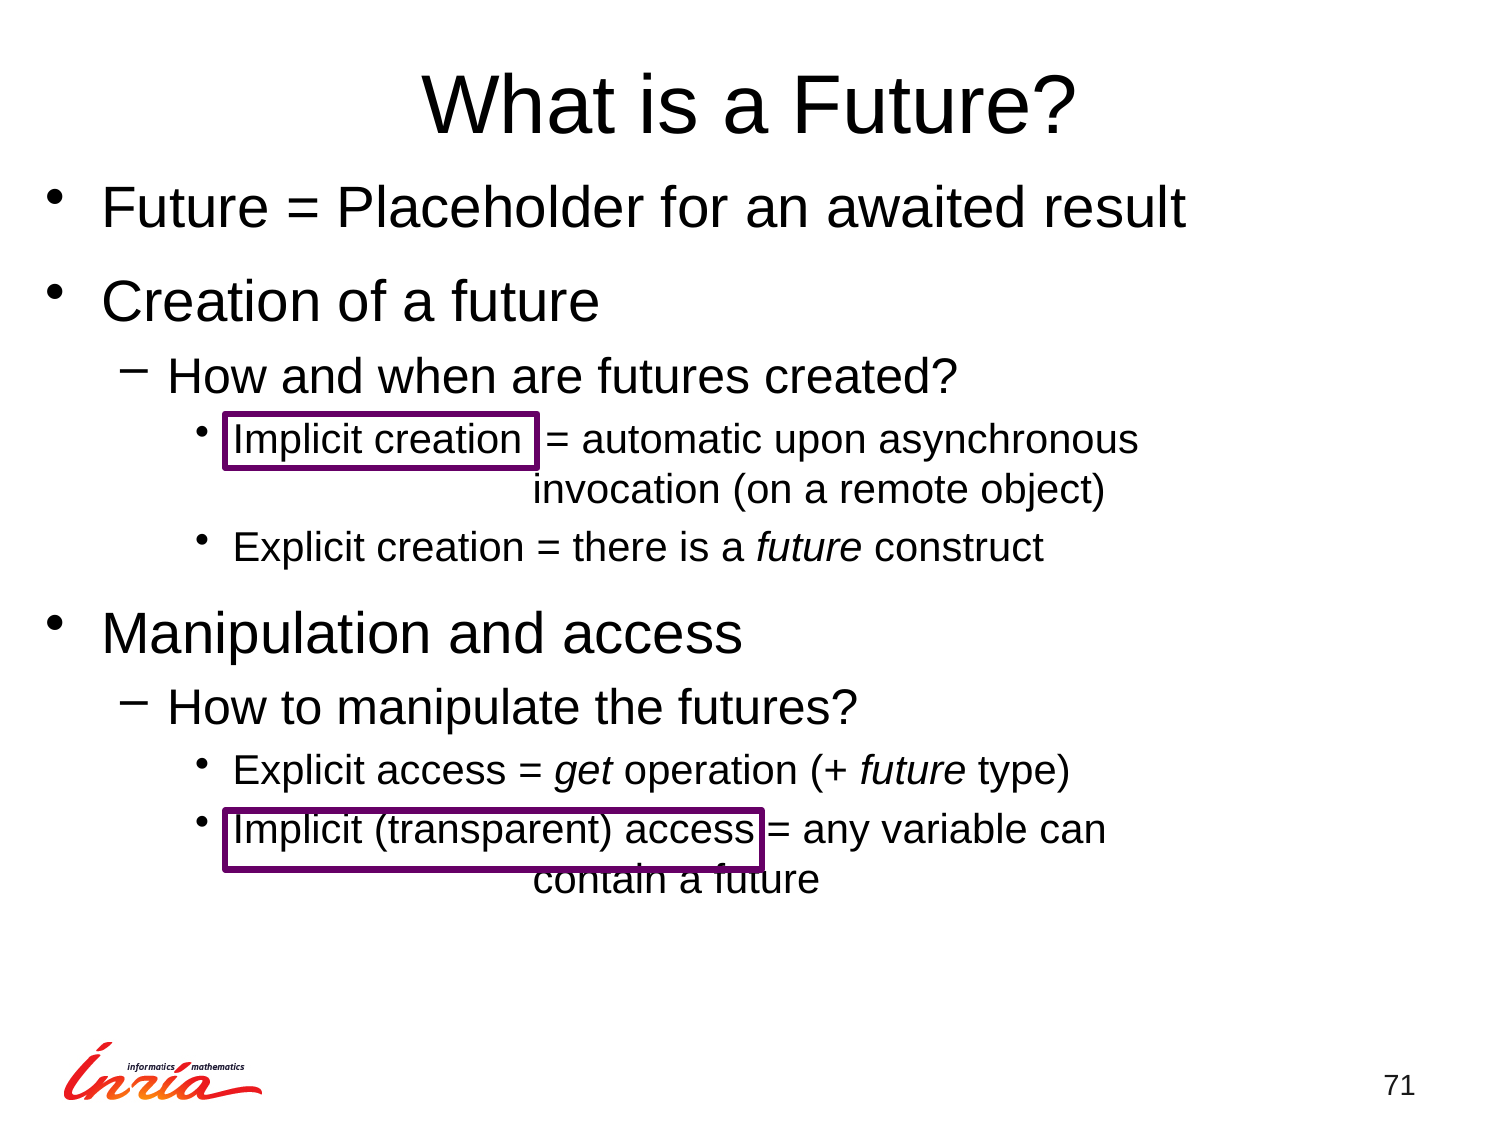

# What is a Future?
Future = Placeholder for an awaited result
Creation of a future
How and when are futures created?
Implicit creation  = automatic upon asynchronous 				invocation (on a remote object)
Explicit creation = there is a future construct
Manipulation and access
How to manipulate the futures?
Explicit access = get operation (+ future type)
Implicit (transparent) access = any variable can 					contain a future

71